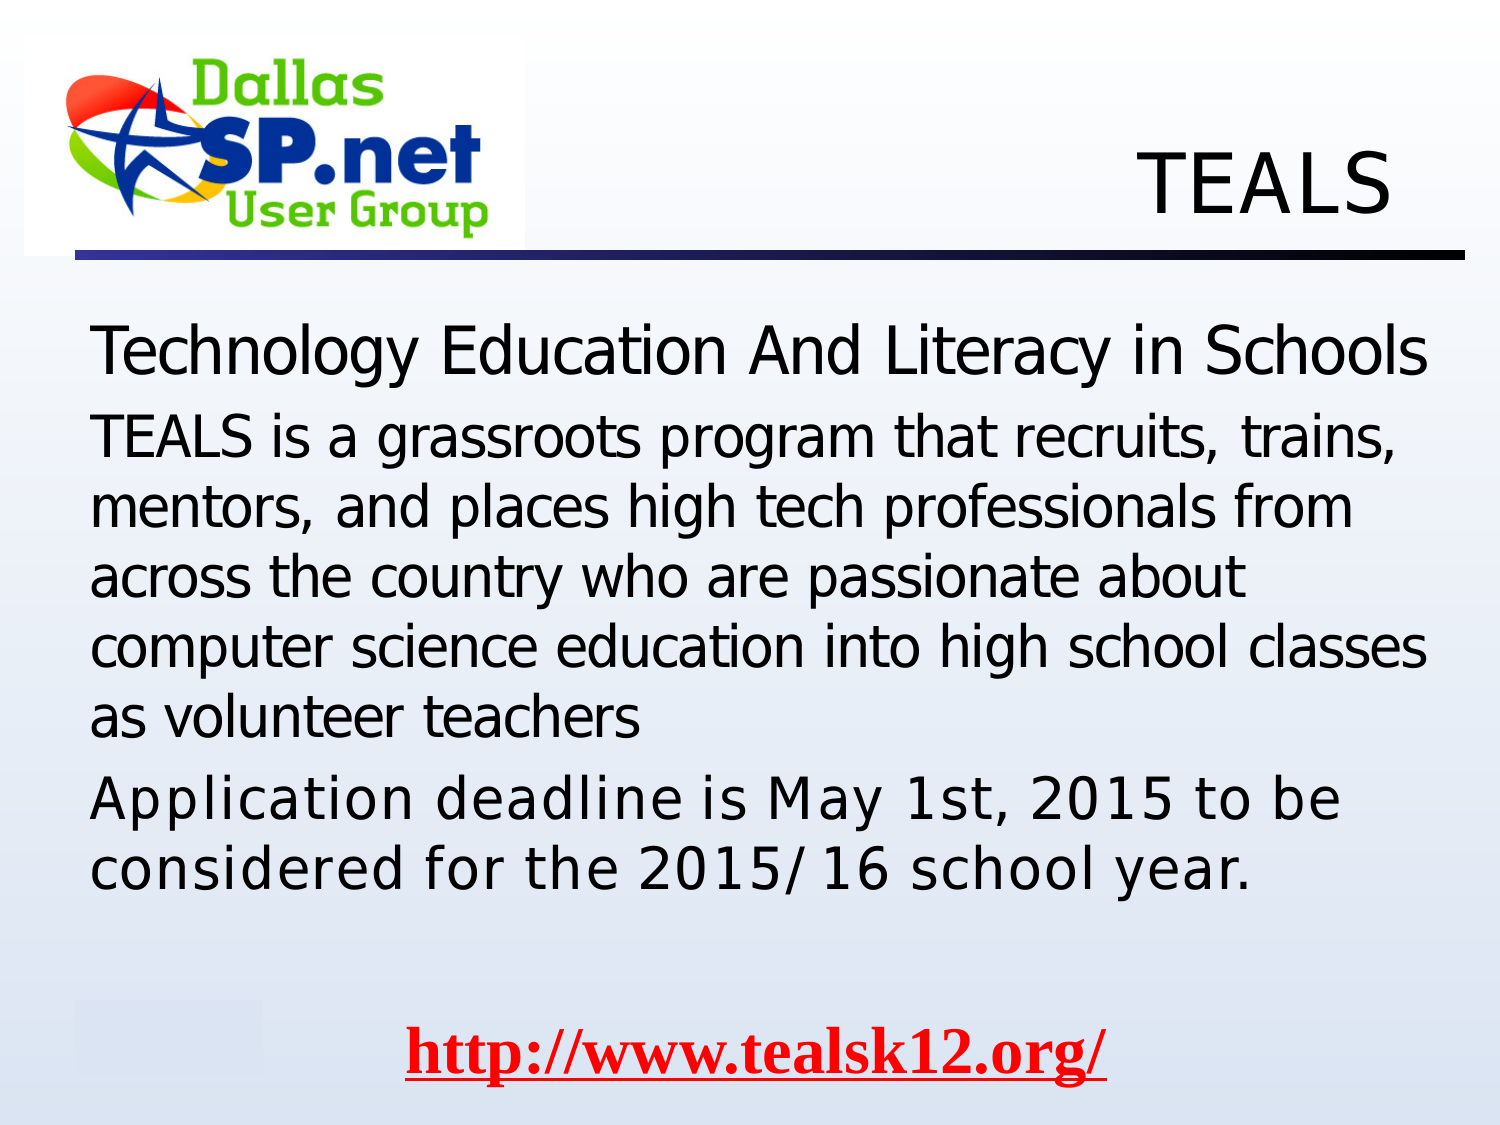

# TEALS
Technology Education And Literacy in Schools
TEALS is a grassroots program that recruits, trains, mentors, and places high tech professionals from across the country who are passionate about computer science education into high school classes as volunteer teachers
Application deadline is May 1st, 2015 to be considered for the 2015/16 school year.
http://www.tealsk12.org/